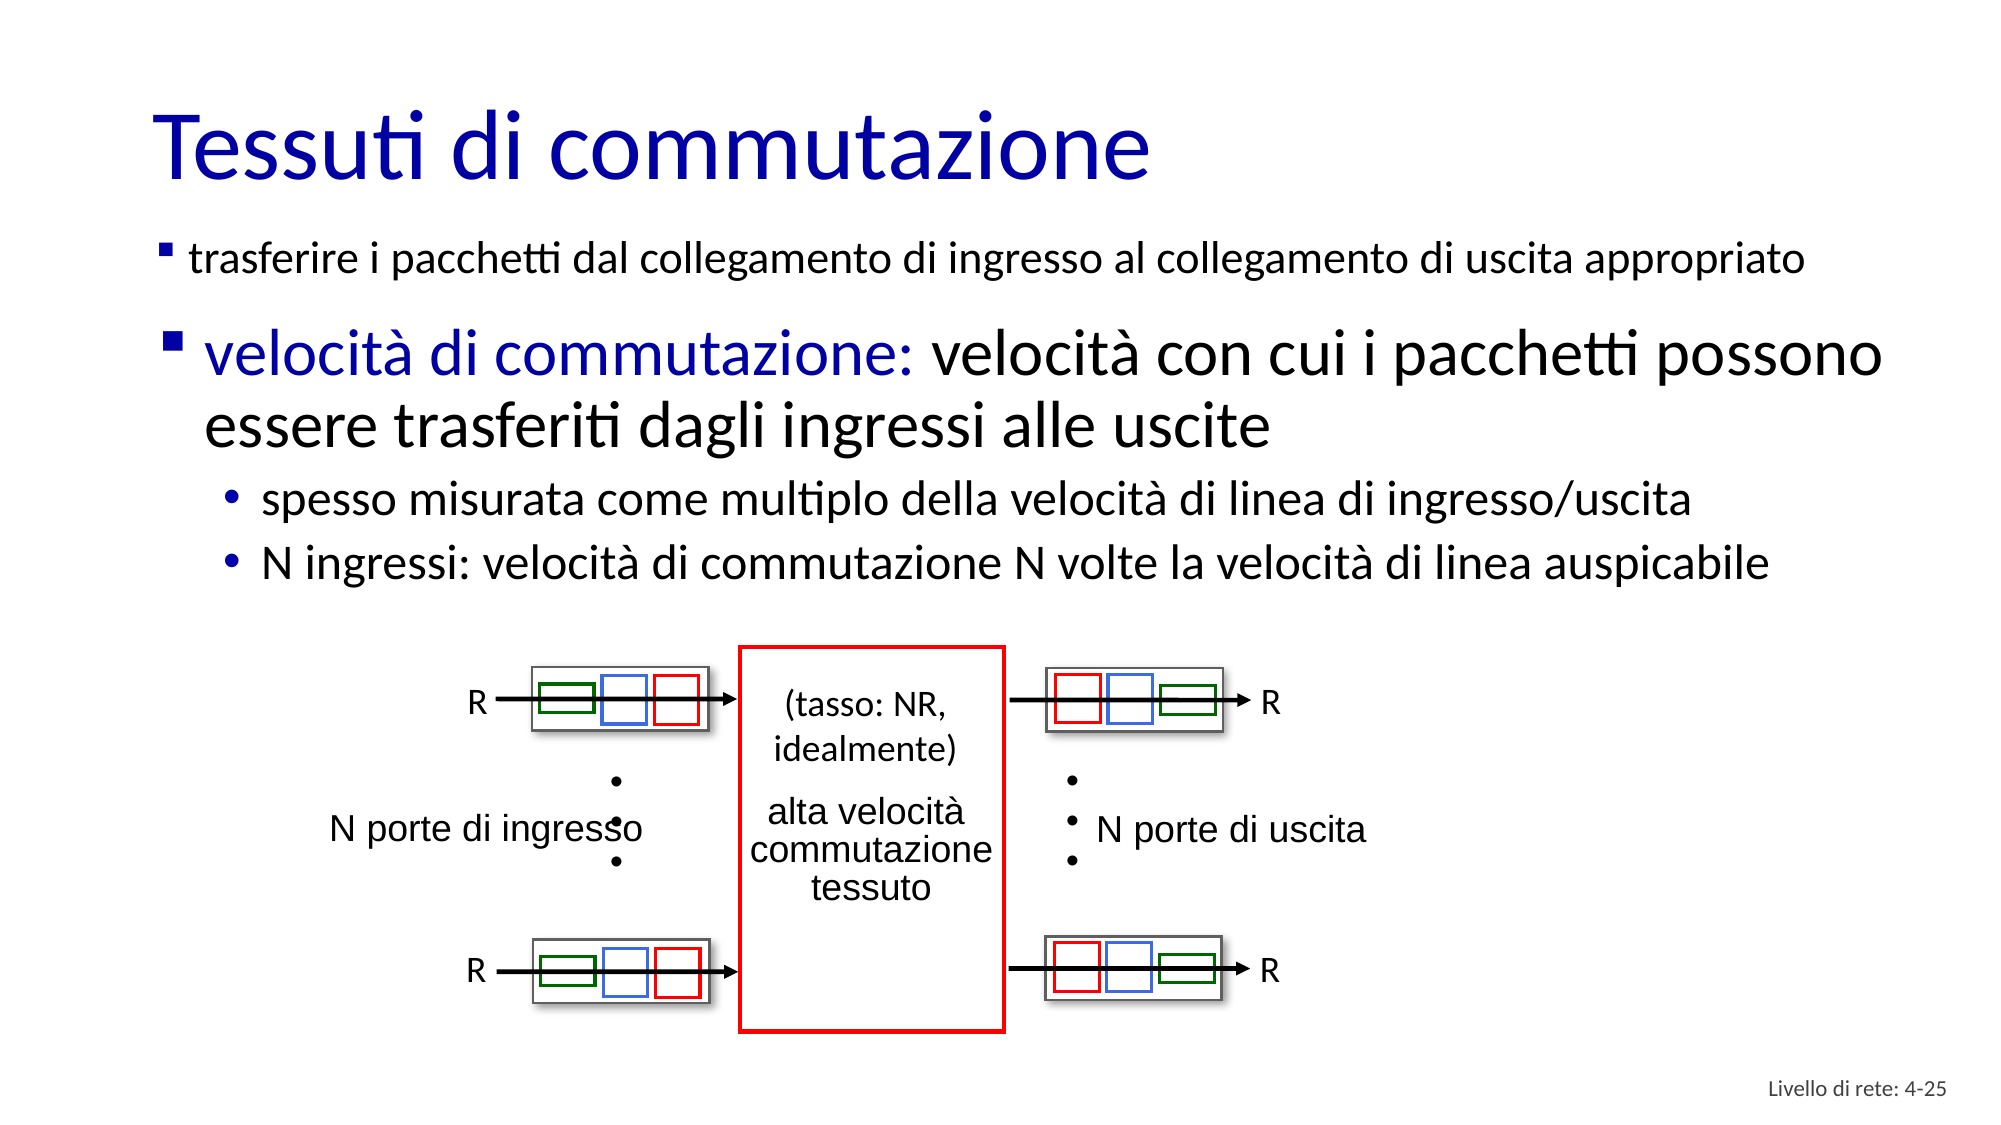

# Tessuti di commutazione
trasferire i pacchetti dal collegamento di ingresso al collegamento di uscita appropriato

velocità di commutazione: velocità con cui i pacchetti possono essere trasferiti dagli ingressi alle uscite
spesso misurata come multiplo della velocità di linea di ingresso/uscita
N ingressi: velocità di commutazione N volte la velocità di linea auspicabile

alta velocità
commutazione
tessuto

R
R
(tasso: NR, idealmente)

. . .
. . .
N porte di ingresso
N porte di uscita

R
R

Livello di rete: 4-25